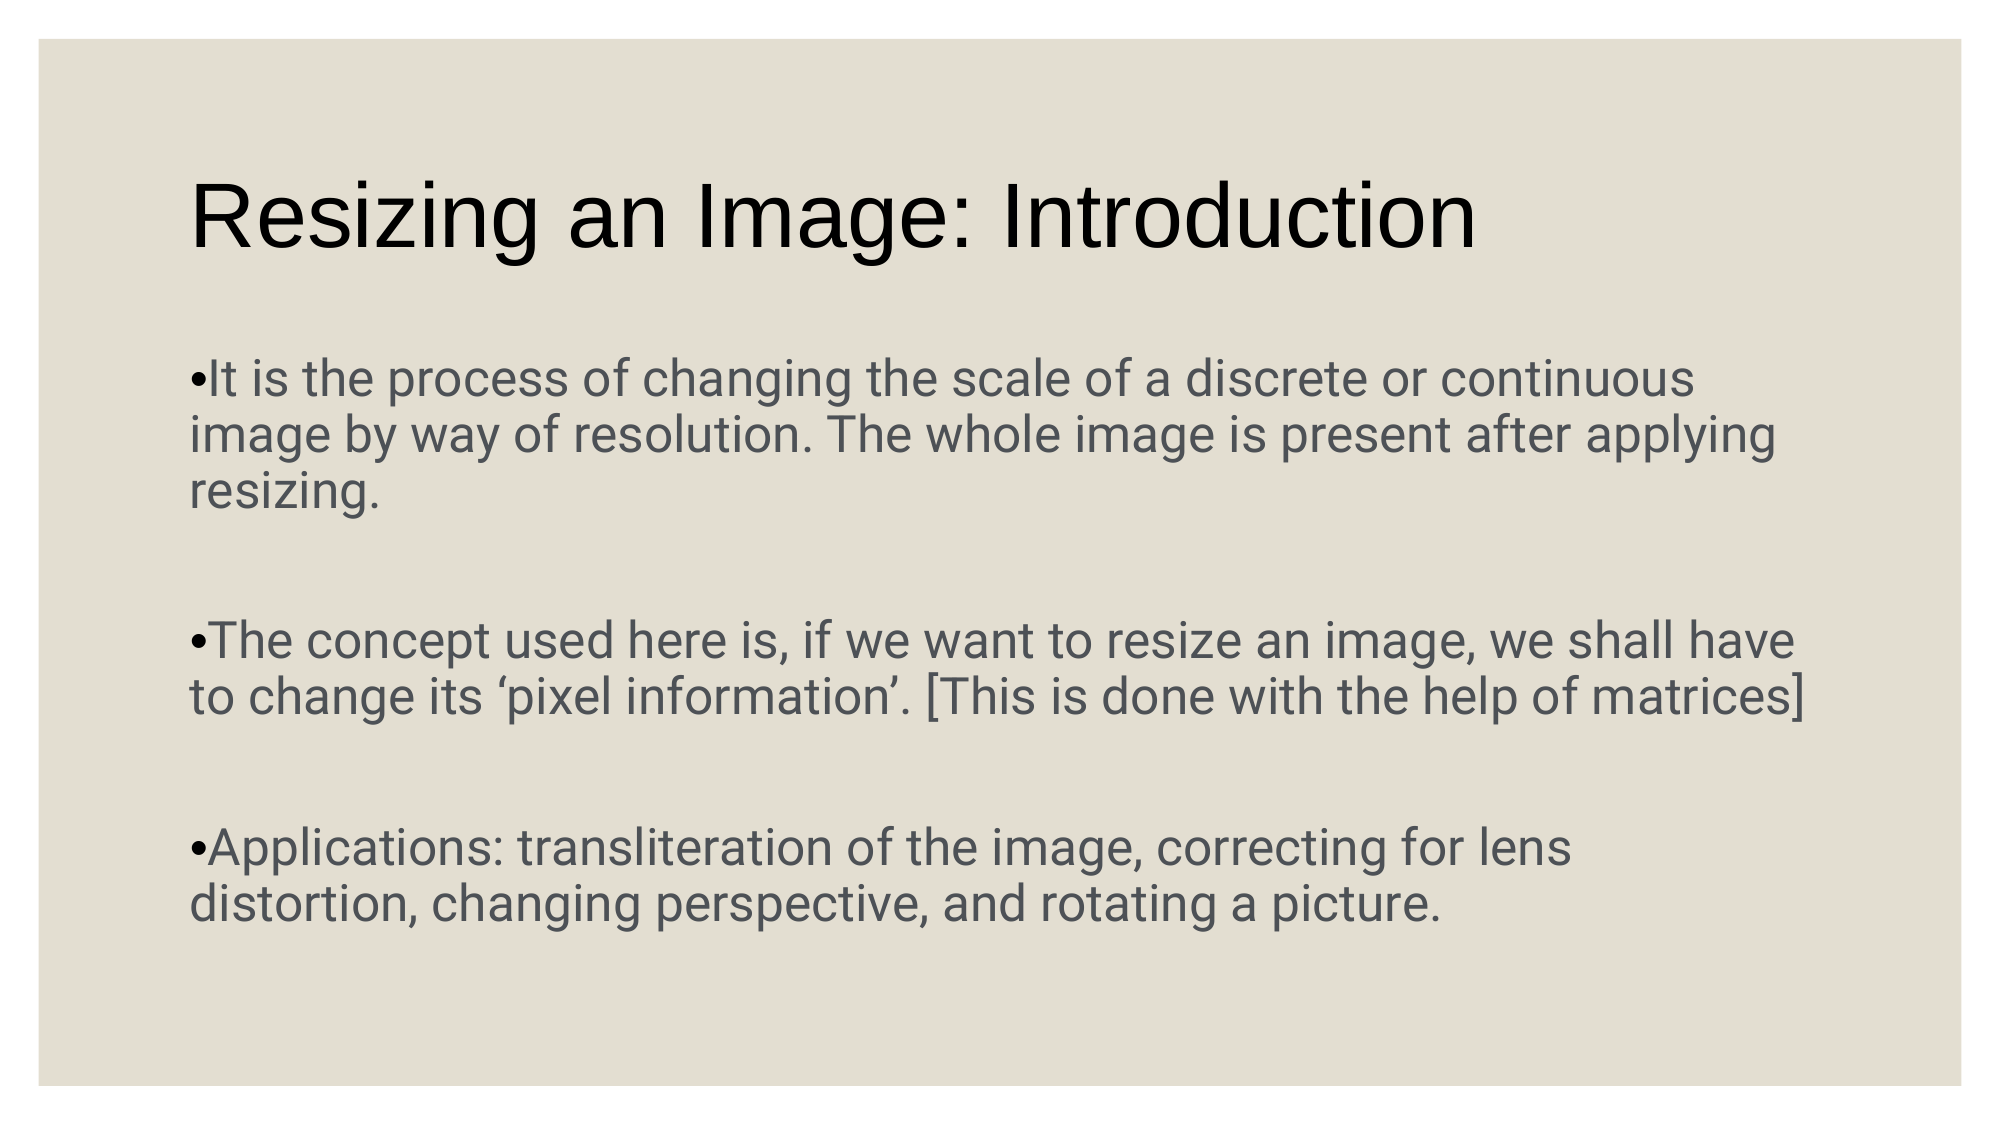

# Resizing an Image: Introduction
•It is the process of changing the scale of a discrete or continuous image by way of resolution. The whole image is present after applying resizing.

•The concept used here is, if we want to resize an image, we shall have to change its ‘pixel information’. [This is done with the help of matrices]

•Applications: transliteration of the image, correcting for lens distortion, changing perspective, and rotating a picture.